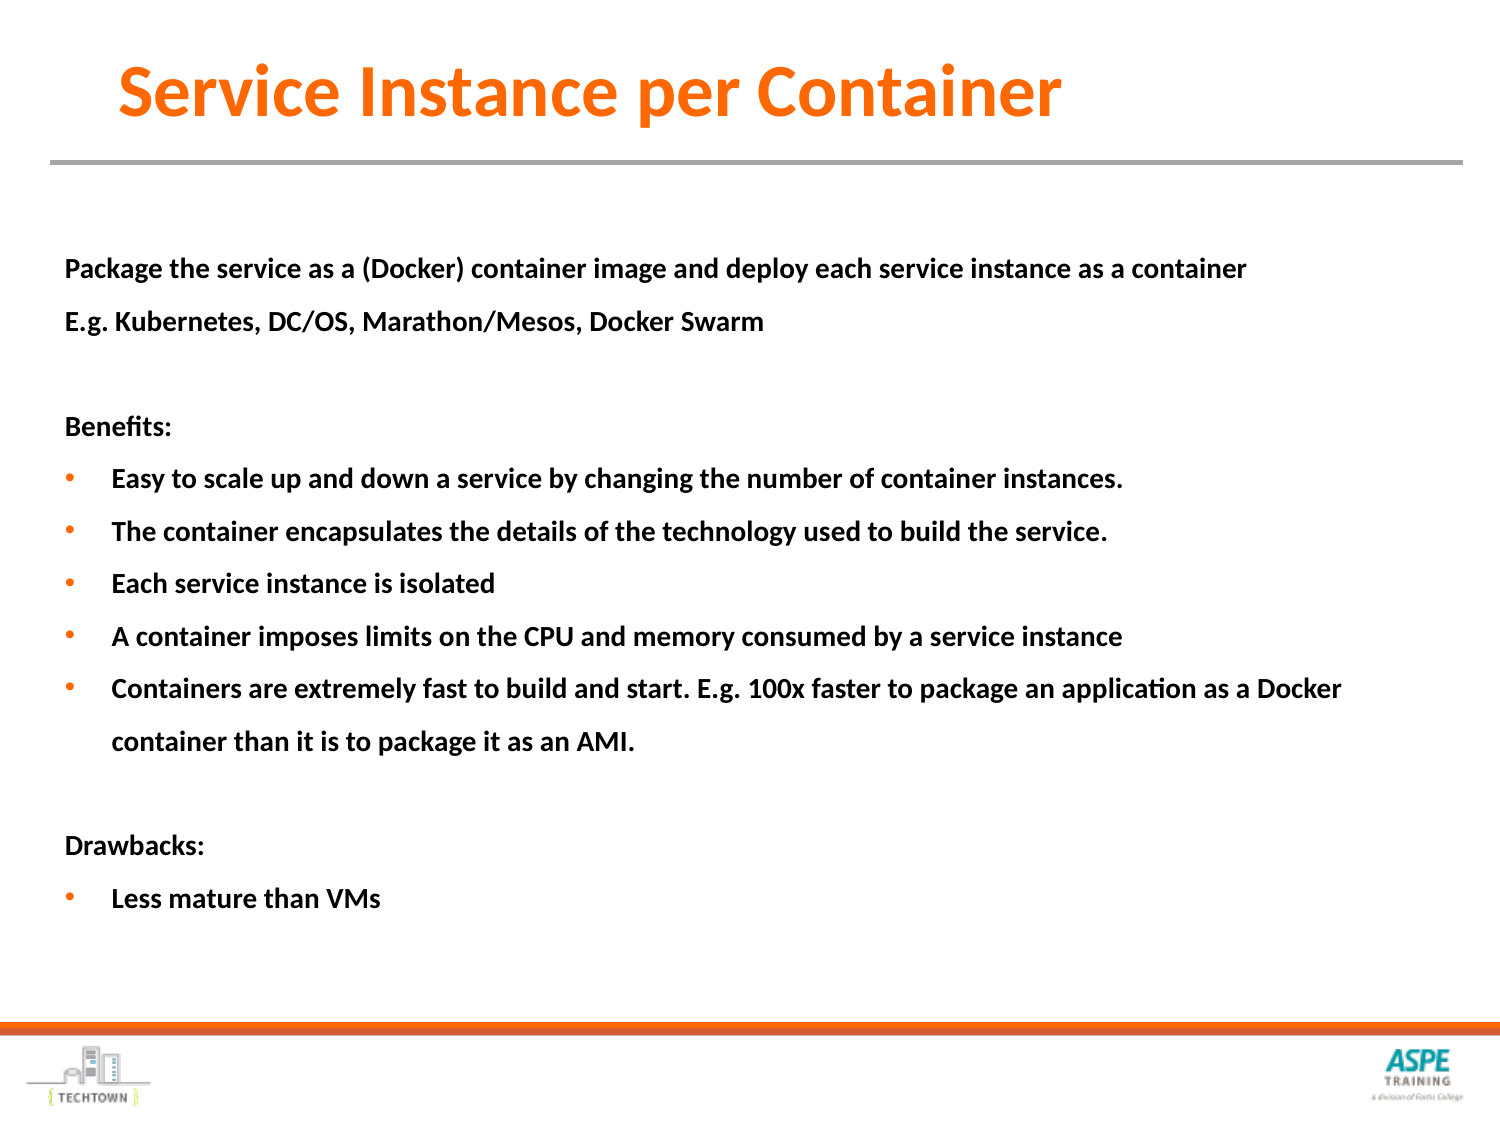

# Service Instance per Container
Package the service as a (Docker) container image and deploy each service instance as a container
E.g. Kubernetes, DC/OS, Marathon/Mesos, Docker Swarm

Benefits:
Easy to scale up and down a service by changing the number of container instances.
The container encapsulates the details of the technology used to build the service.
Each service instance is isolated
A container imposes limits on the CPU and memory consumed by a service instance
Containers are extremely fast to build and start. E.g. 100x faster to package an application as a Docker container than it is to package it as an AMI.

Drawbacks:
Less mature than VMs